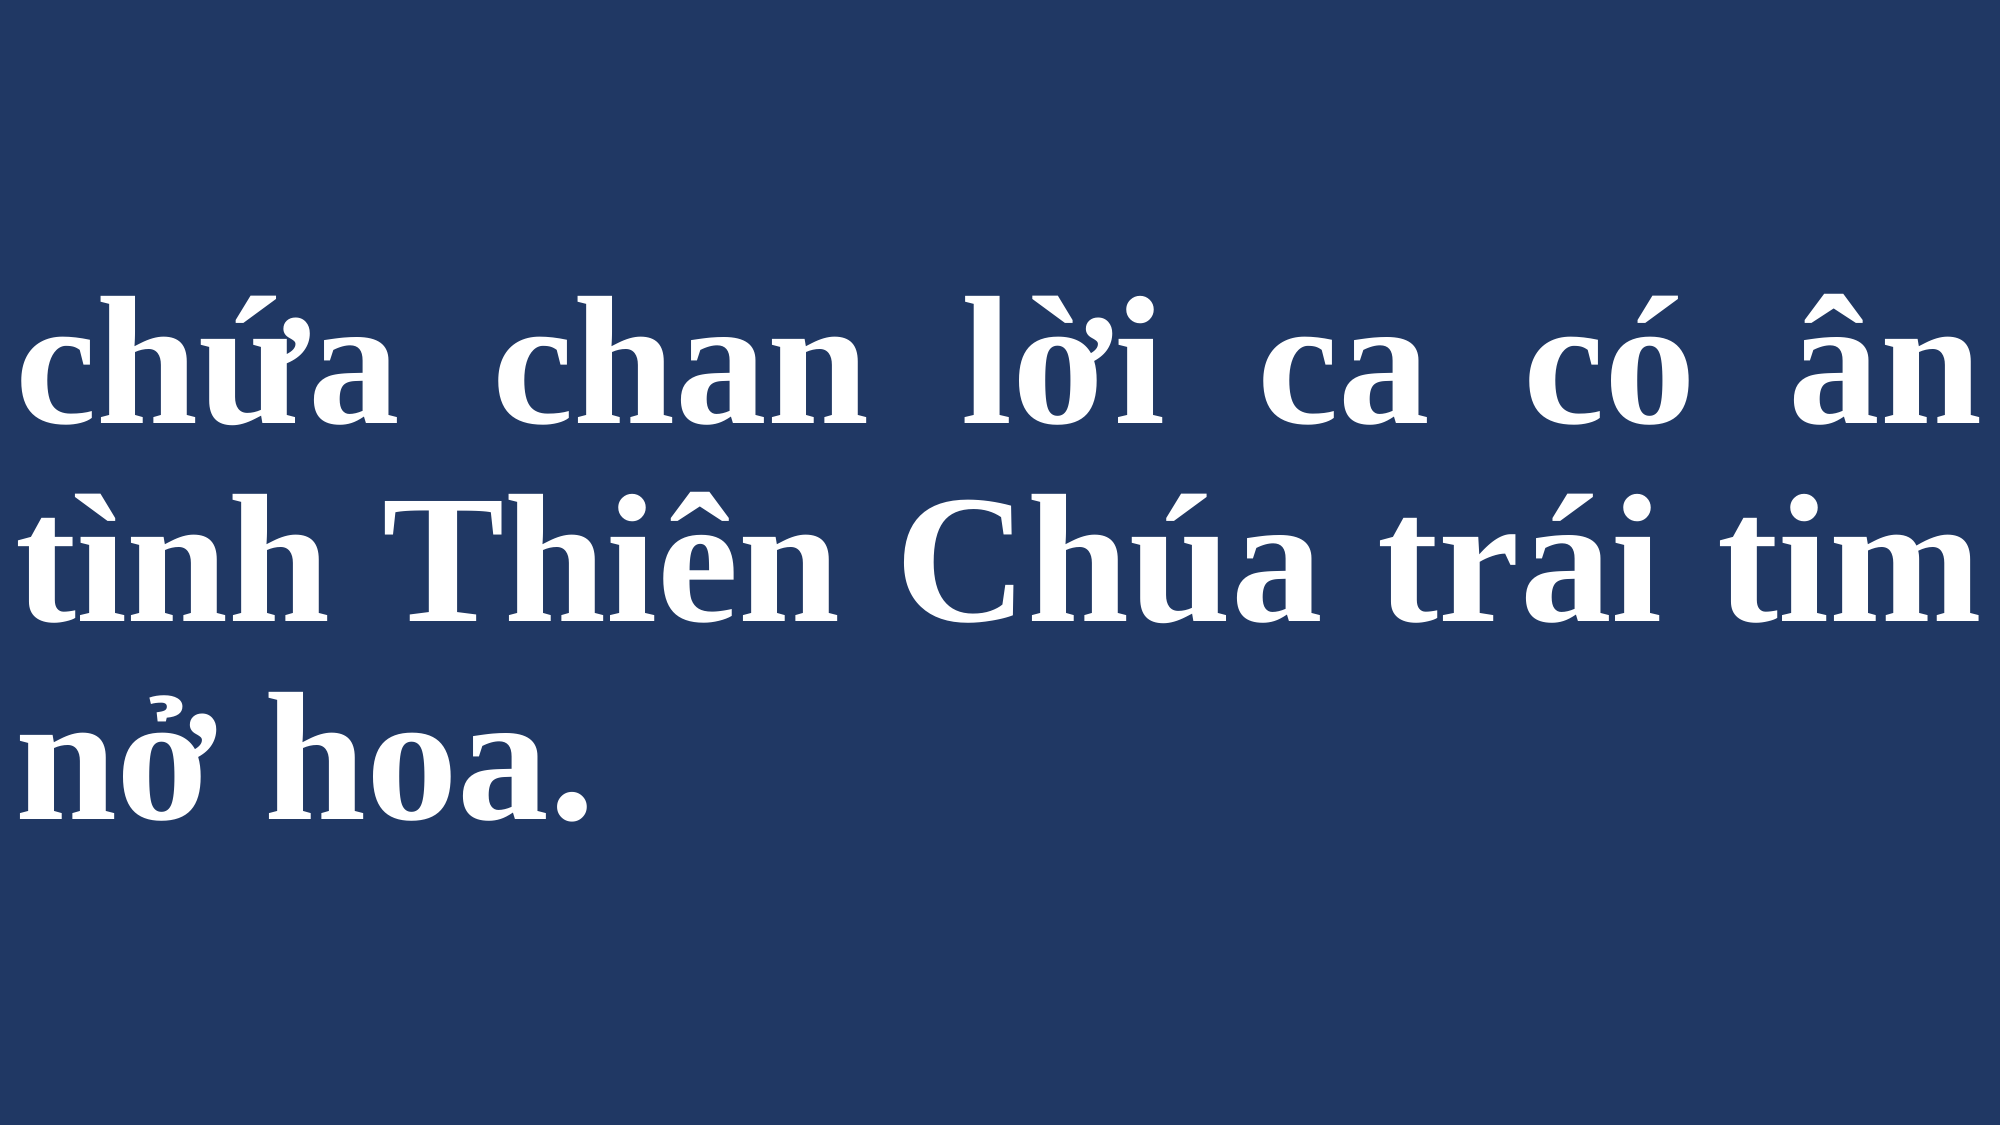

# chứa chan lời ca có ân tình Thiên Chúa trái tim nở hoa.